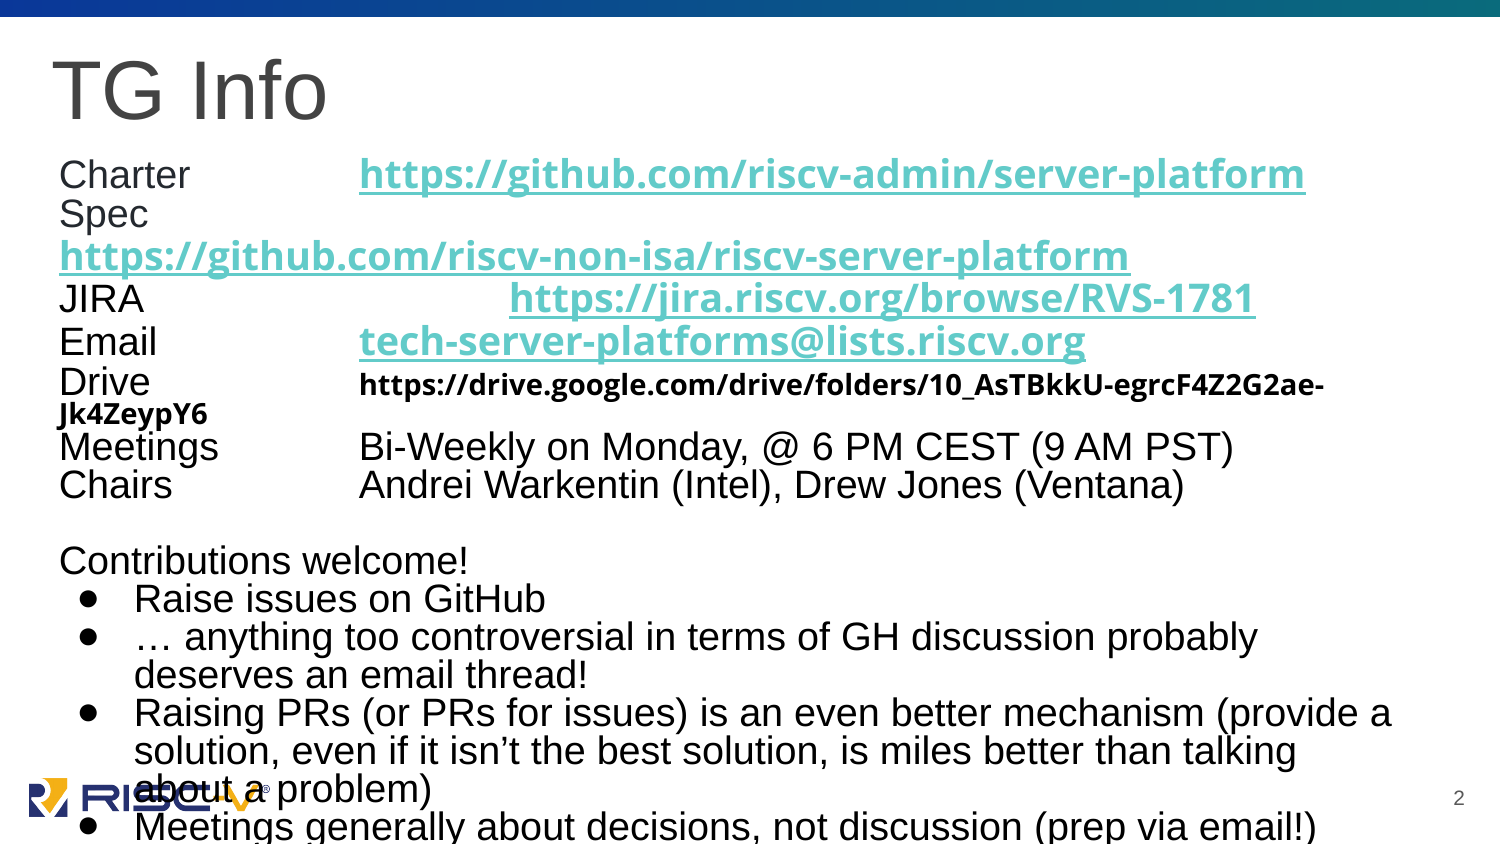

# TG Info
Charter		https://github.com/riscv-admin/server-platform
Spec		https://github.com/riscv-non-isa/riscv-server-platform
JIRA			https://jira.riscv.org/browse/RVS-1781
Email		tech-server-platforms@lists.riscv.org
Drive		https://drive.google.com/drive/folders/10_AsTBkkU-egrcF4Z2G2ae-Jk4ZeypY6
Meetings 	Bi-Weekly on Monday, @ 6 PM CEST (9 AM PST)
Chairs      	Andrei Warkentin (Intel), Drew Jones (Ventana)

Contributions welcome!
Raise issues on GitHub
… anything too controversial in terms of GH discussion probably deserves an email thread!
Raising PRs (or PRs for issues) is an even better mechanism (provide a solution, even if it isn’t the best solution, is miles better than talking about a problem)
Meetings generally about decisions, not discussion (prep via email!)

2